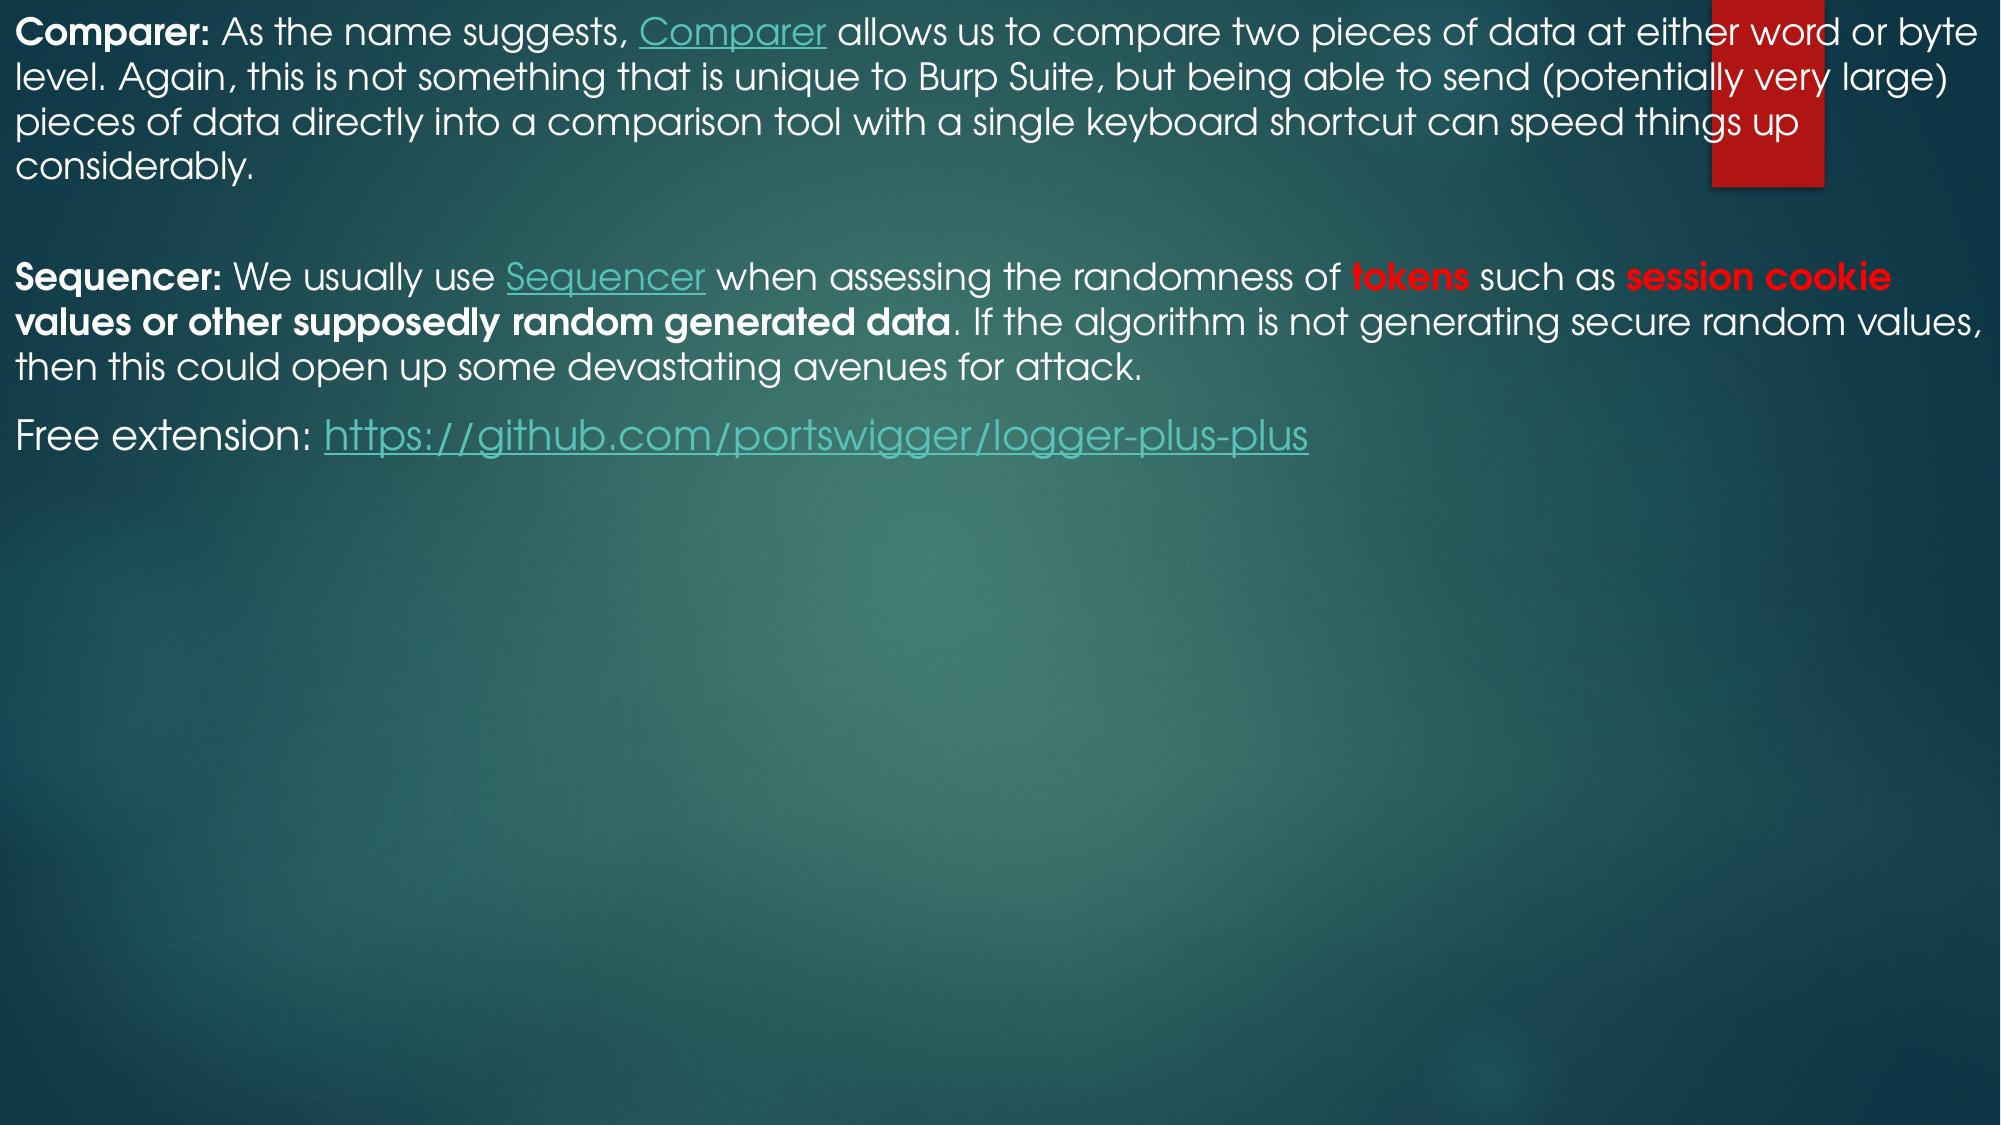

Comparer: As the name suggests, Comparer allows us to compare two pieces of data at either word or byte level. Again, this is not something that is unique to Burp Suite, but being able to send (potentially very large) pieces of data directly into a comparison tool with a single keyboard shortcut can speed things up considerably.
Sequencer: We usually use Sequencer when assessing the randomness of tokens such as session cookie values or other supposedly random generated data. If the algorithm is not generating secure random values, then this could open up some devastating avenues for attack.
Free extension: https://github.com/portswigger/logger-plus-plus